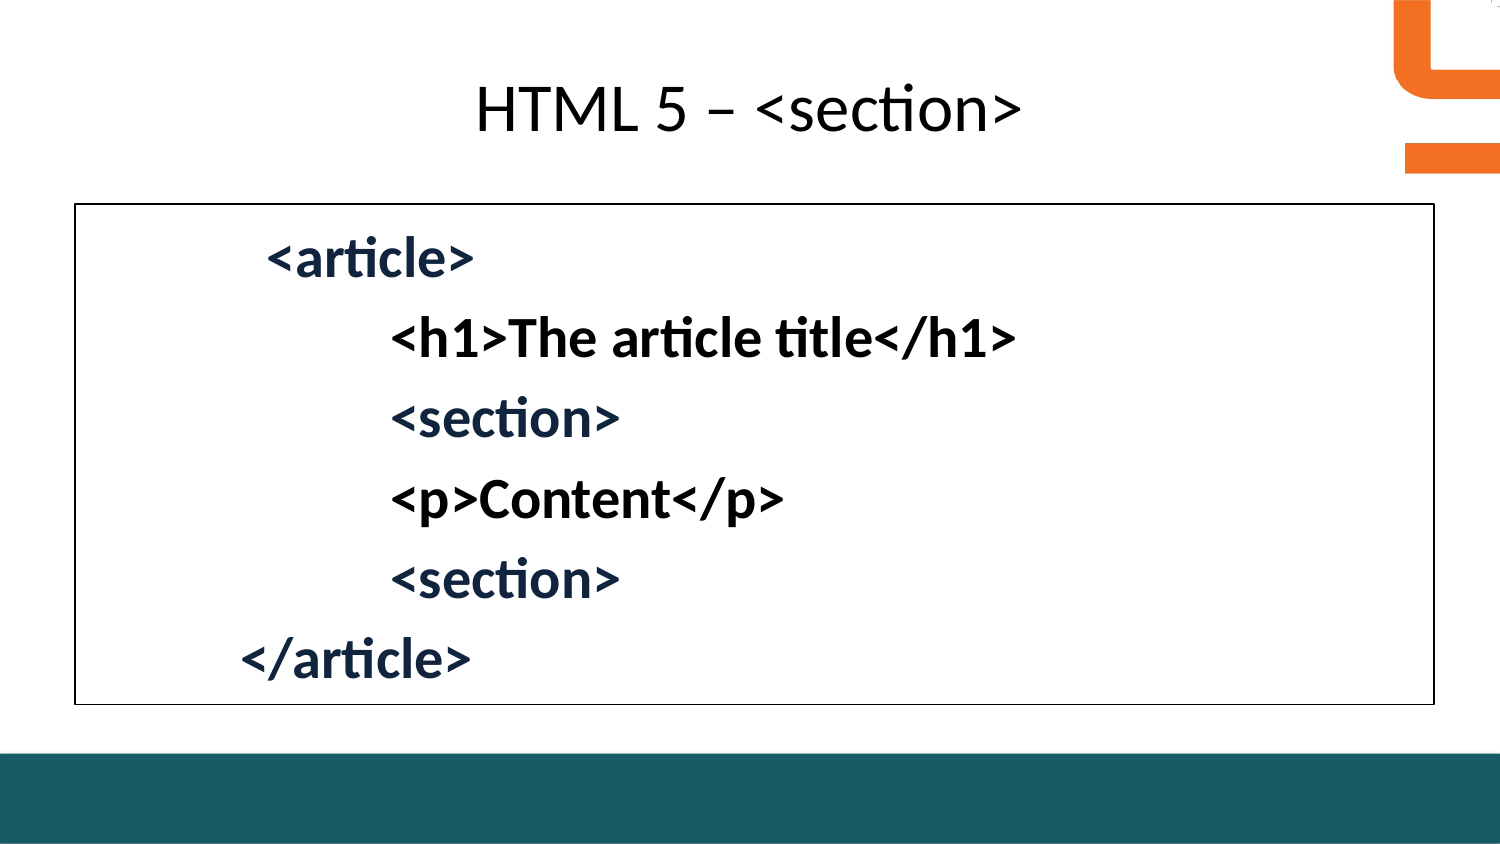

# HTML 5 – <section>
  <article>
	<h1>The article title</h1>
	<section>
	<p>Content</p>
	<section>
</article>